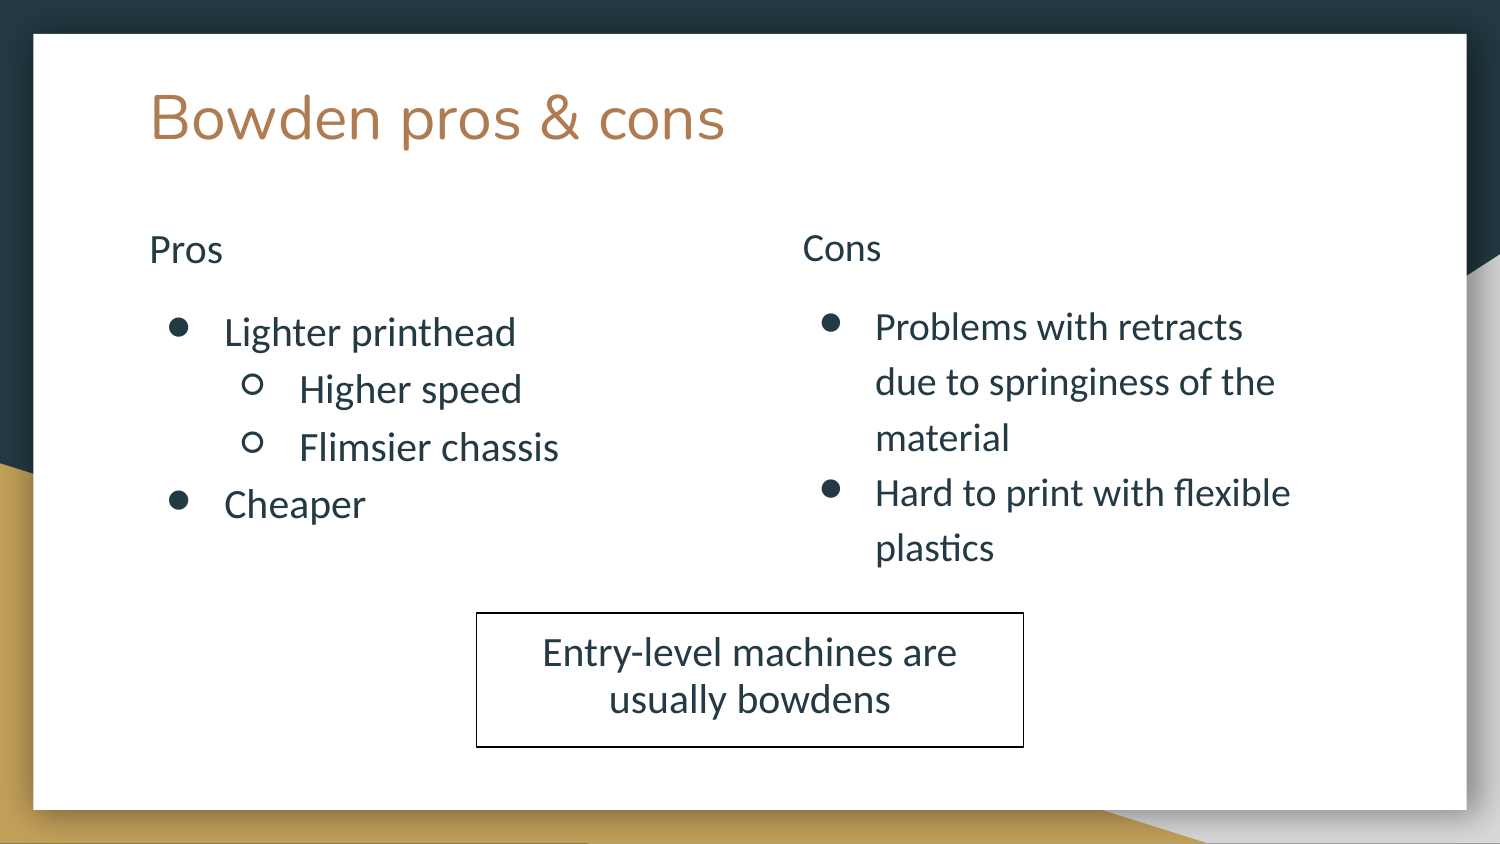

# Bowden pros & cons
Pros
Lighter printhead
Higher speed
Flimsier chassis
Cheaper

Cons
Problems with retracts due to springiness of the material
Hard to print with flexible plastics

Entry-level machines are usually bowdens